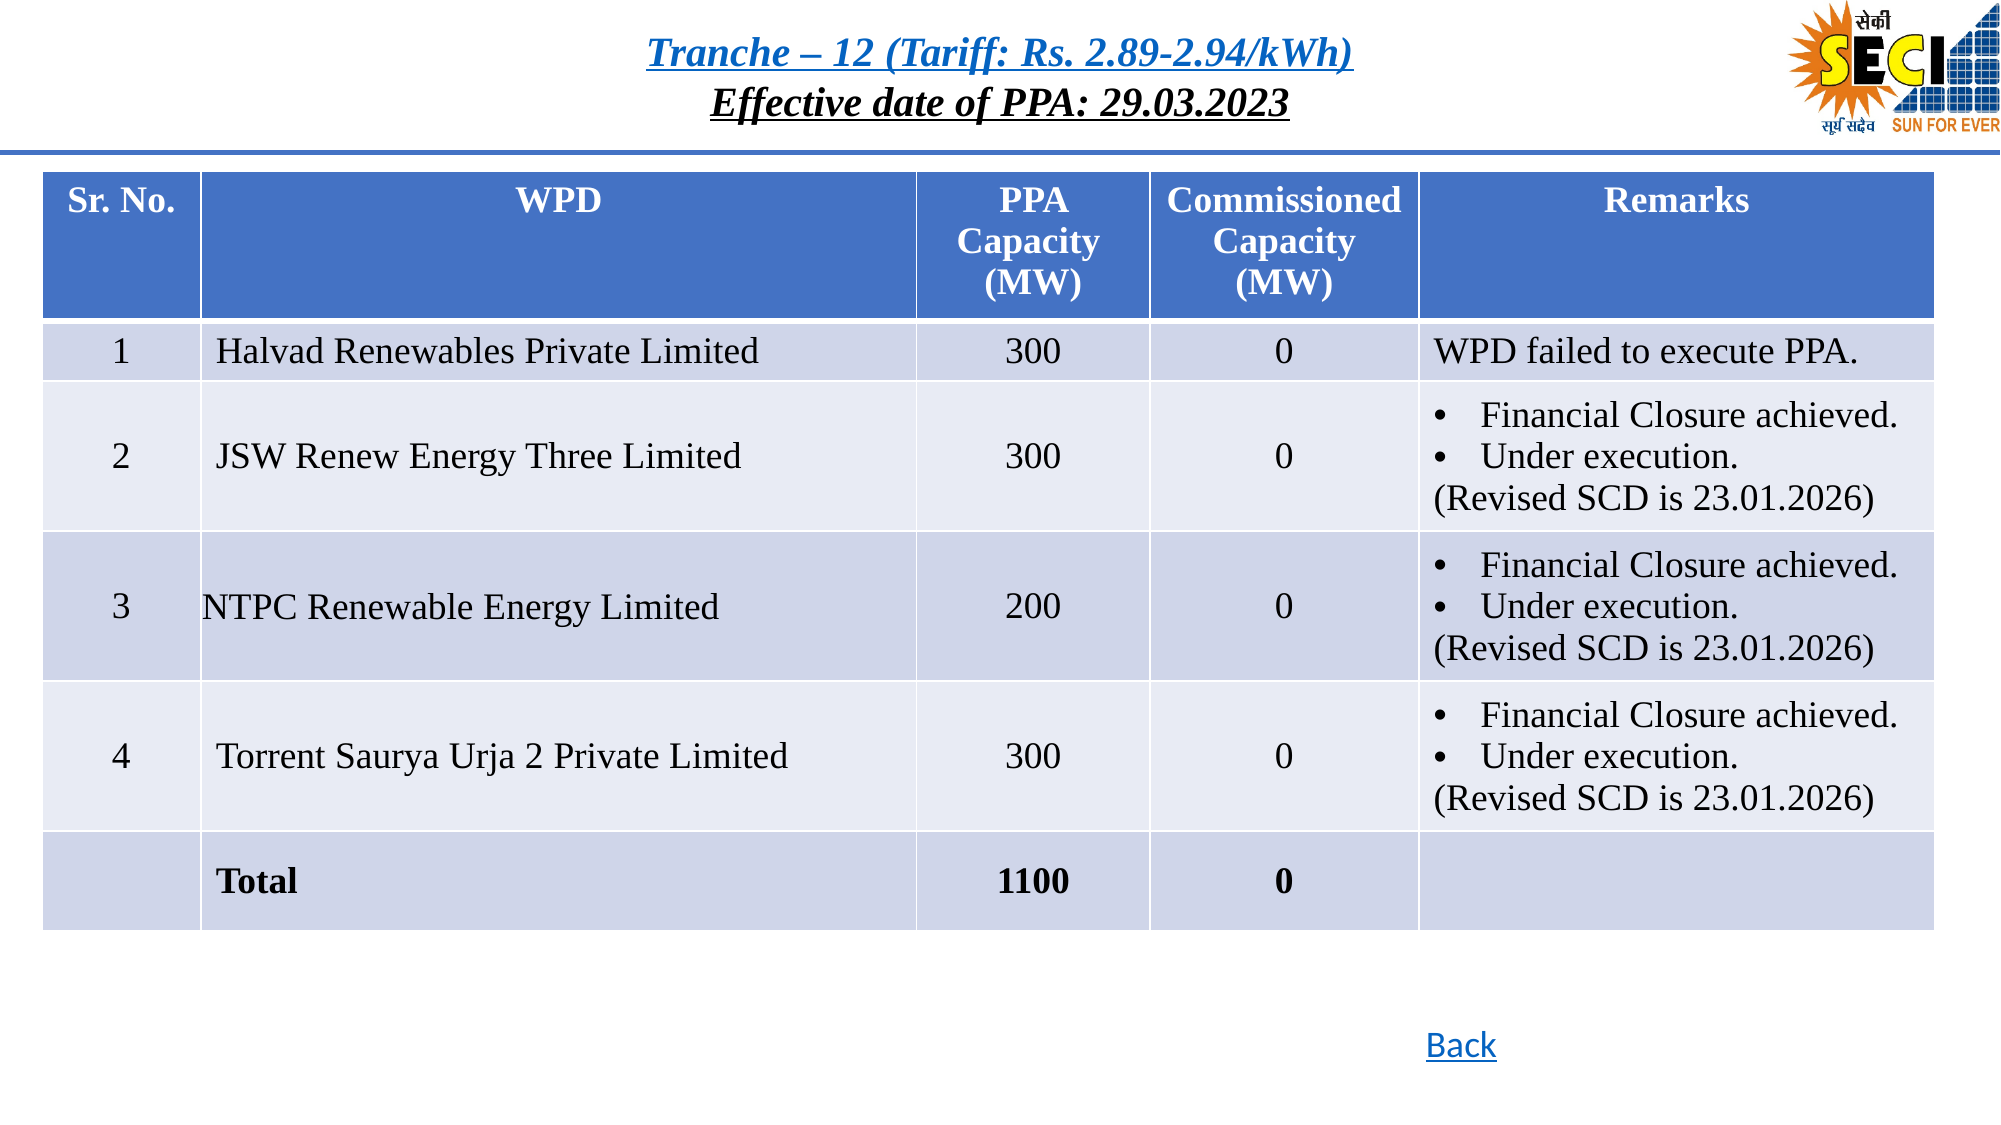

Tranche – 12 (Tariff: Rs. 2.89-2.94/kWh)
Effective date of PPA: 29.03.2023
| Sr. No. | WPD | PPA Capacity (MW) | Commissioned Capacity (MW) | Remarks |
| --- | --- | --- | --- | --- |
| 1 | Halvad Renewables Private Limited | 300 | 0 | WPD failed to execute PPA. |
| 2 | JSW Renew Energy Three Limited | 300 | 0 | Financial Closure achieved. Under execution. (Revised SCD is 23.01.2026) |
| 3 | NTPC Renewable Energy Limited | 200 | 0 | Financial Closure achieved. Under execution. (Revised SCD is 23.01.2026) |
| 4 | Torrent Saurya Urja 2 Private Limited | 300 | 0 | Financial Closure achieved. Under execution. (Revised SCD is 23.01.2026) |
|  | Total | 1100 | 0 |  |
Back